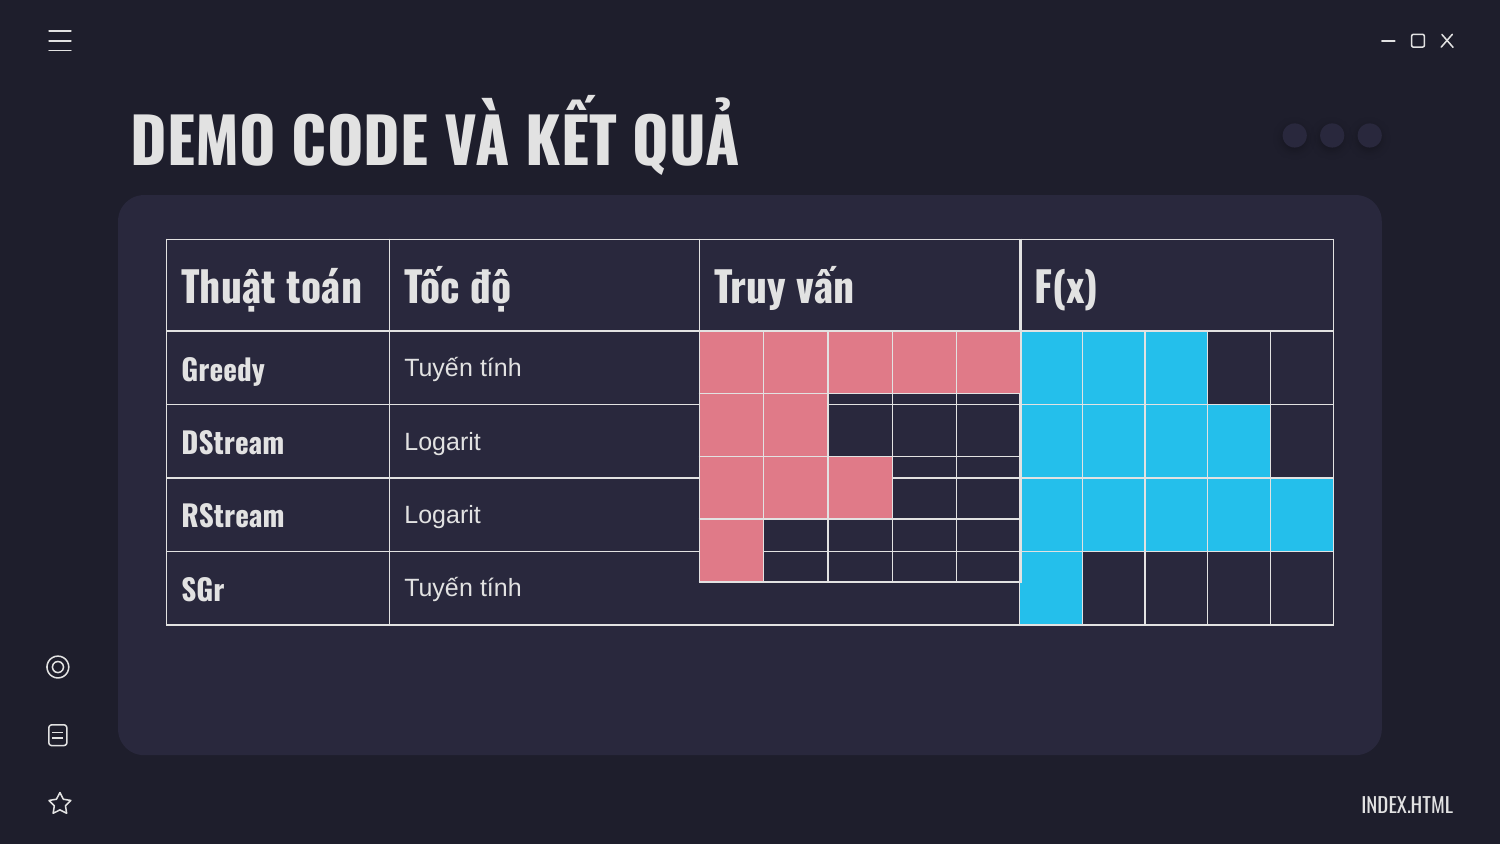

# DEMO CODE VÀ KẾT QUẢ

| Thuật toán | Tốc độ | F(x) |  |  |  |  |
| --- | --- | --- | --- | --- | --- | --- |
| Greedy | Tuyến tính |  |  |  |  |  |
| DStream | Logarit |  |  |  |  |  |
| RStream | Logarit |  |  |  |  |  |
| SGr | Tuyến tính |  |  |  |  |  |
| Truy vấn |  |  |  |  |
| --- | --- | --- | --- | --- |
|  |  |  |  |  |
|  |  |  |  |  |
|  |  |  |  |  |
|  |  |  |  |  |

INDEX.HTML